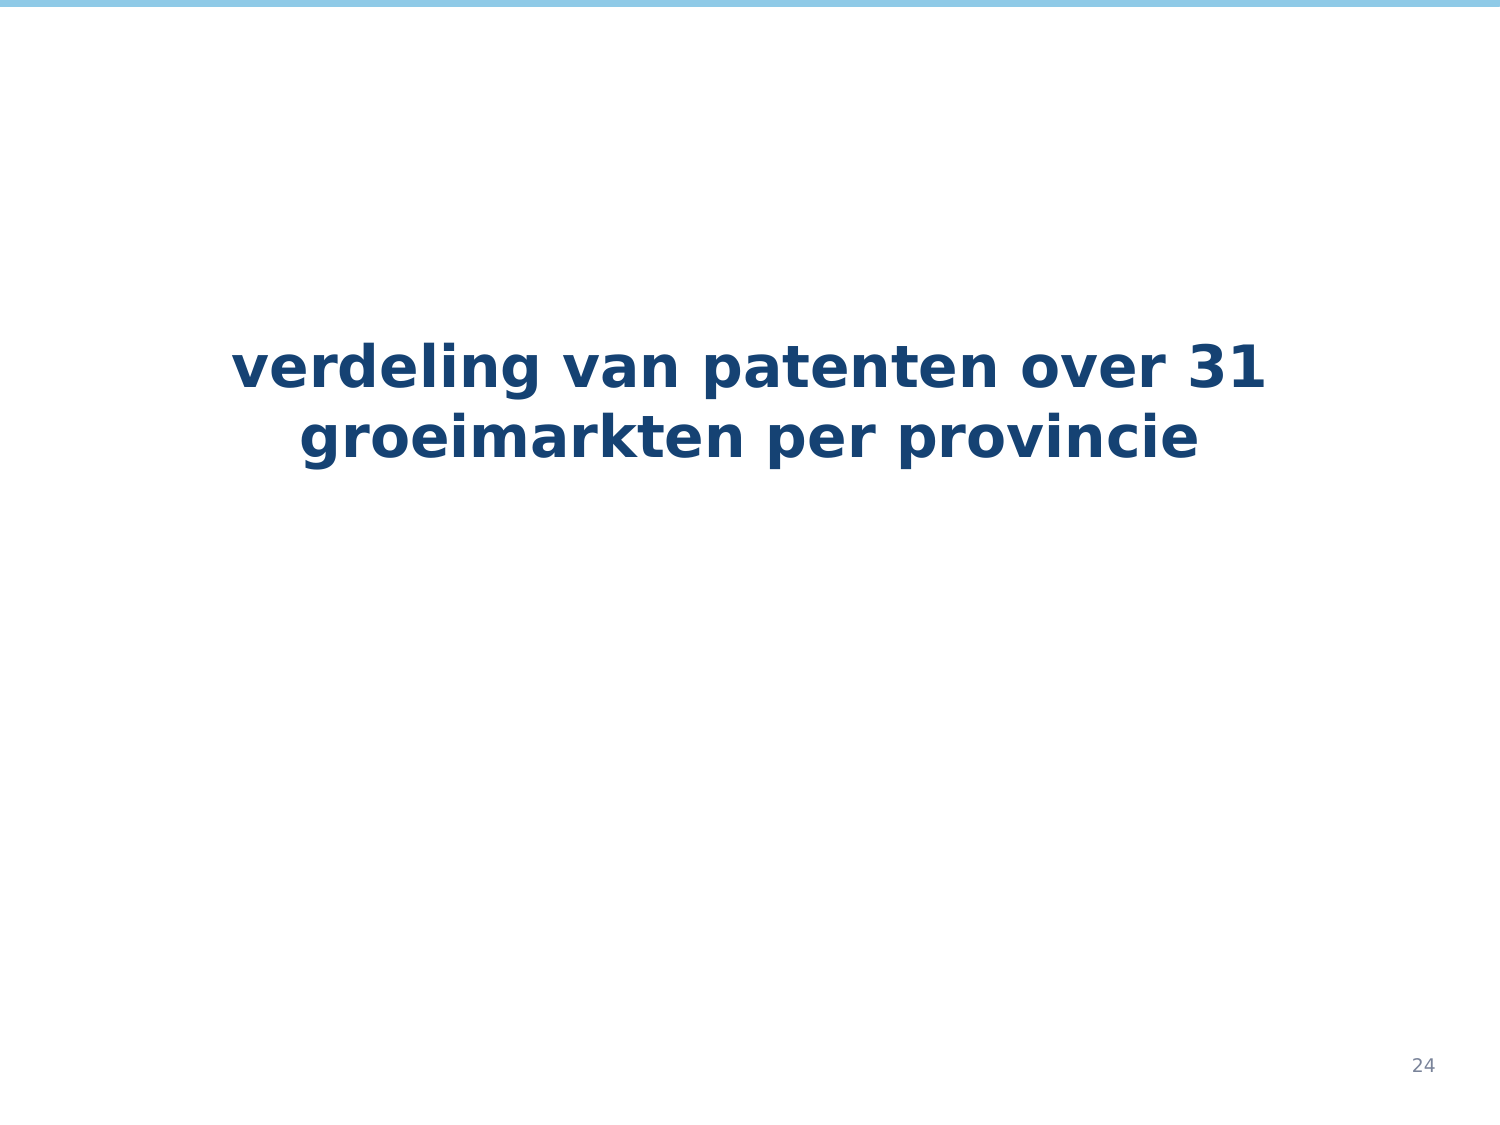

verdeling van patenten over 31 groeimarkten per provincie
24